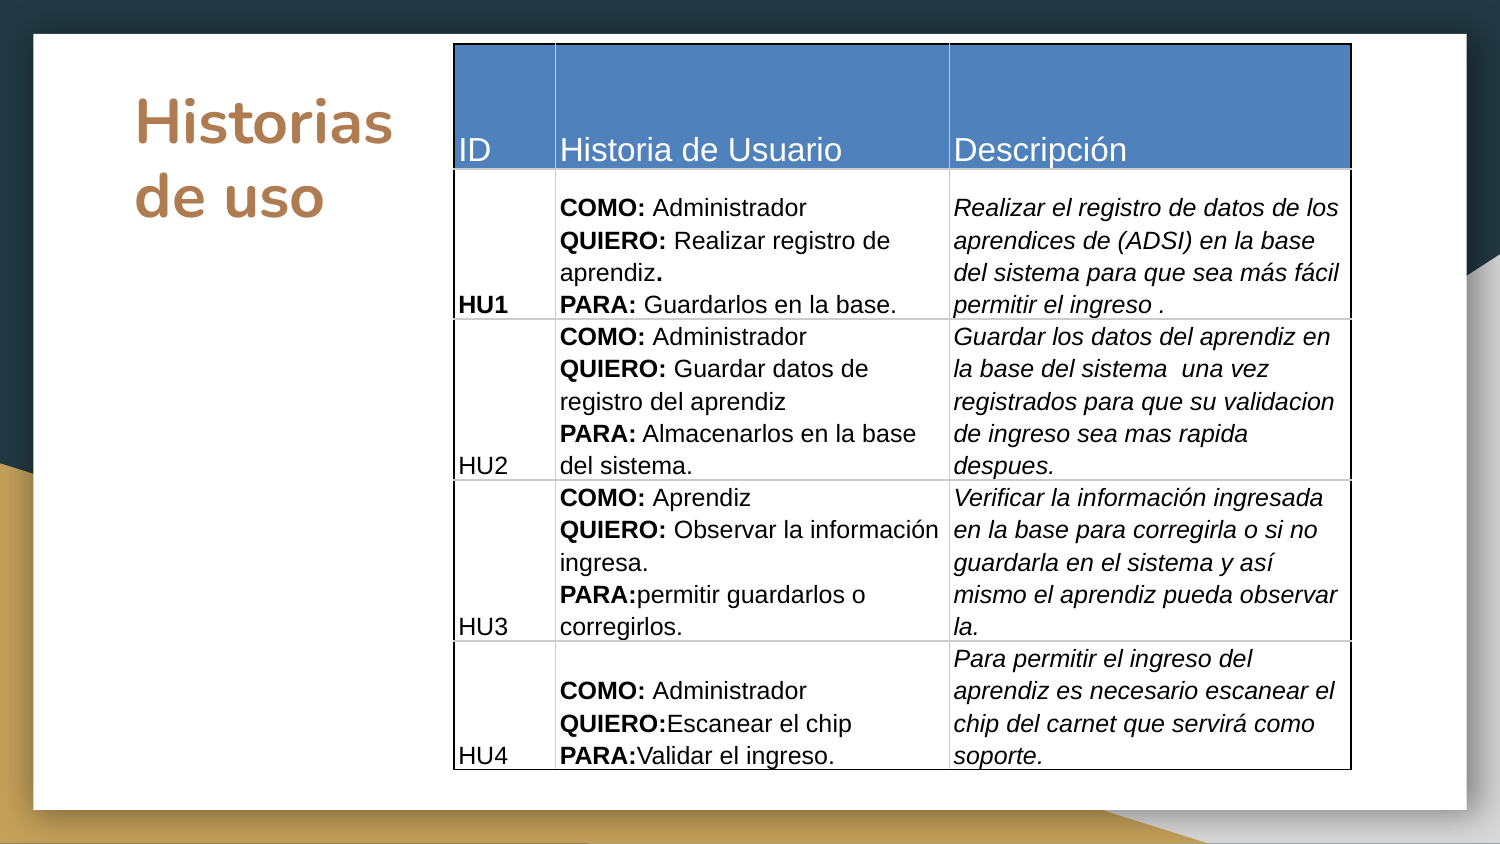

| ID | Historia de Usuario | Descripción |
| --- | --- | --- |
| HU1 | COMO: Administrador QUIERO: Realizar registro de aprendiz. PARA: Guardarlos en la base. | Realizar el registro de datos de los aprendices de (ADSI) en la base del sistema para que sea más fácil permitir el ingreso . |
| HU2 | COMO: Administrador QUIERO: Guardar datos de registro del aprendiz PARA: Almacenarlos en la base del sistema. | Guardar los datos del aprendiz en la base del sistema una vez registrados para que su validacion de ingreso sea mas rapida despues. |
| HU3 | COMO: Aprendiz QUIERO: Observar la información ingresa. PARA:permitir guardarlos o corregirlos. | Verificar la información ingresada en la base para corregirla o si no guardarla en el sistema y así mismo el aprendiz pueda observar la. |
| HU4 | COMO: Administrador QUIERO:Escanear el chip PARA:Validar el ingreso. | Para permitir el ingreso del aprendiz es necesario escanear el chip del carnet que servirá como soporte. |
# Historias
de uso